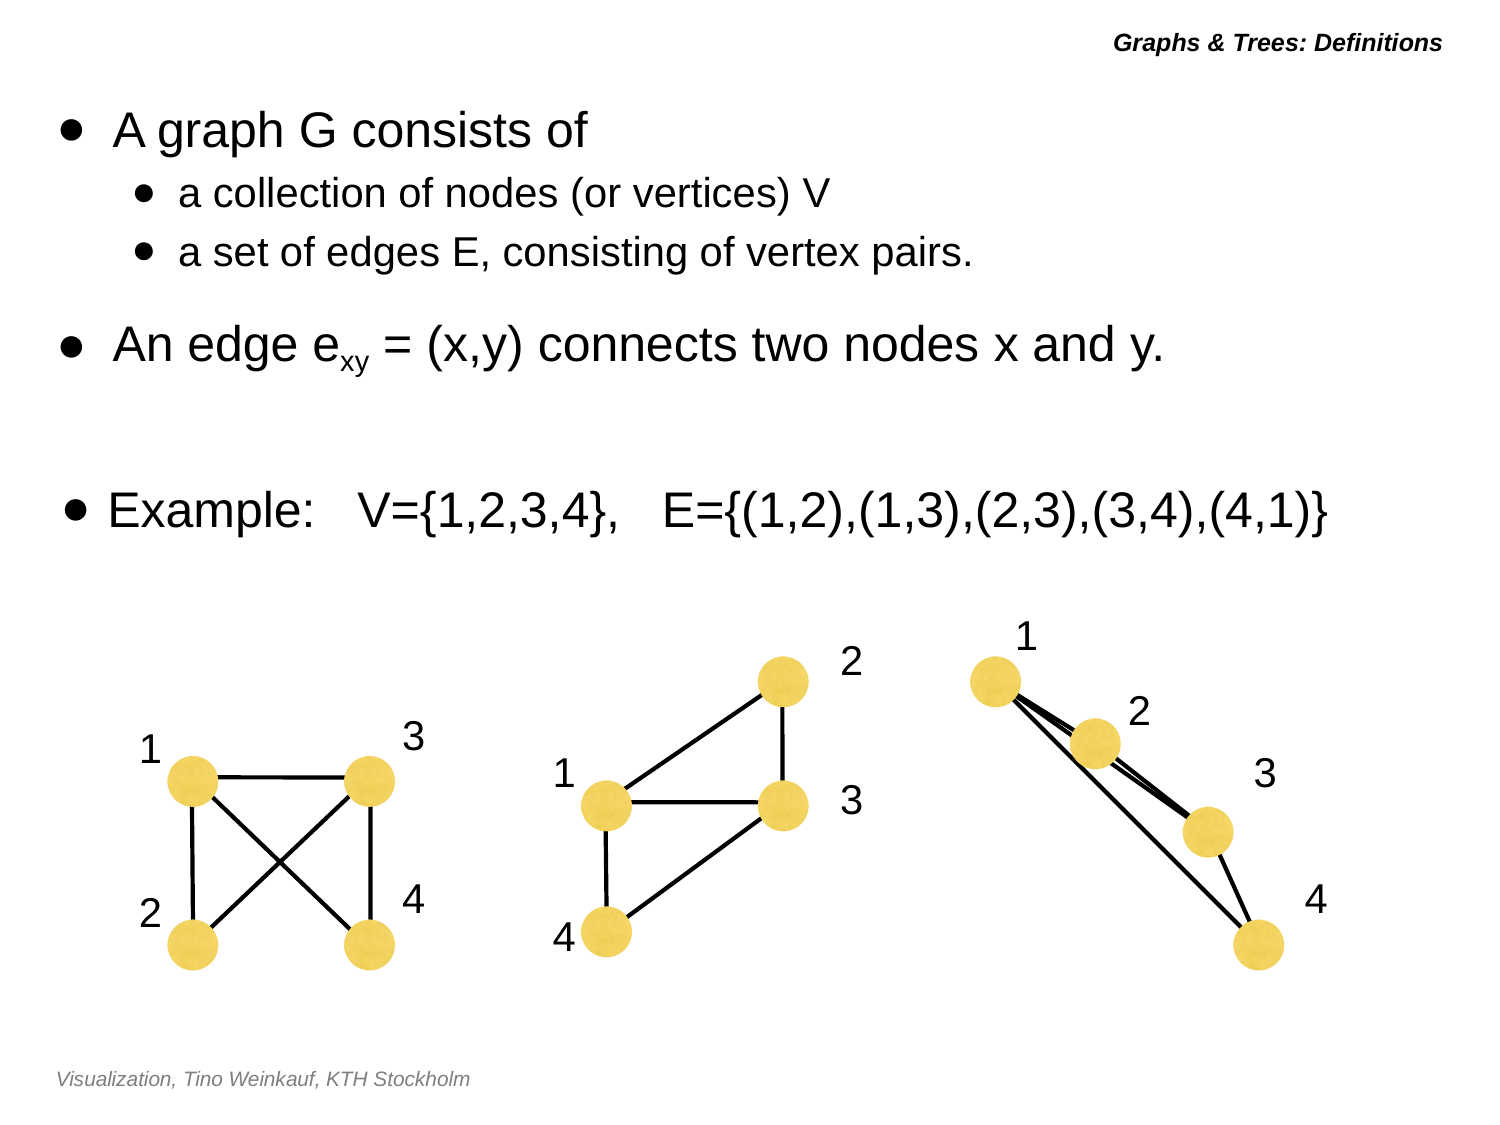

# Graphs & Trees: Definitions
A graph G consists of
a collection of nodes (or vertices) V
a set of edges E, consisting of vertex pairs.
An edge exy = (x,y) connects two nodes x and y.

Example:   V={1,2,3,4},   E={(1,2),(1,3),(2,3),(3,4),(4,1)}
1
2

3

4

2

1
3

4

3
1

4
2